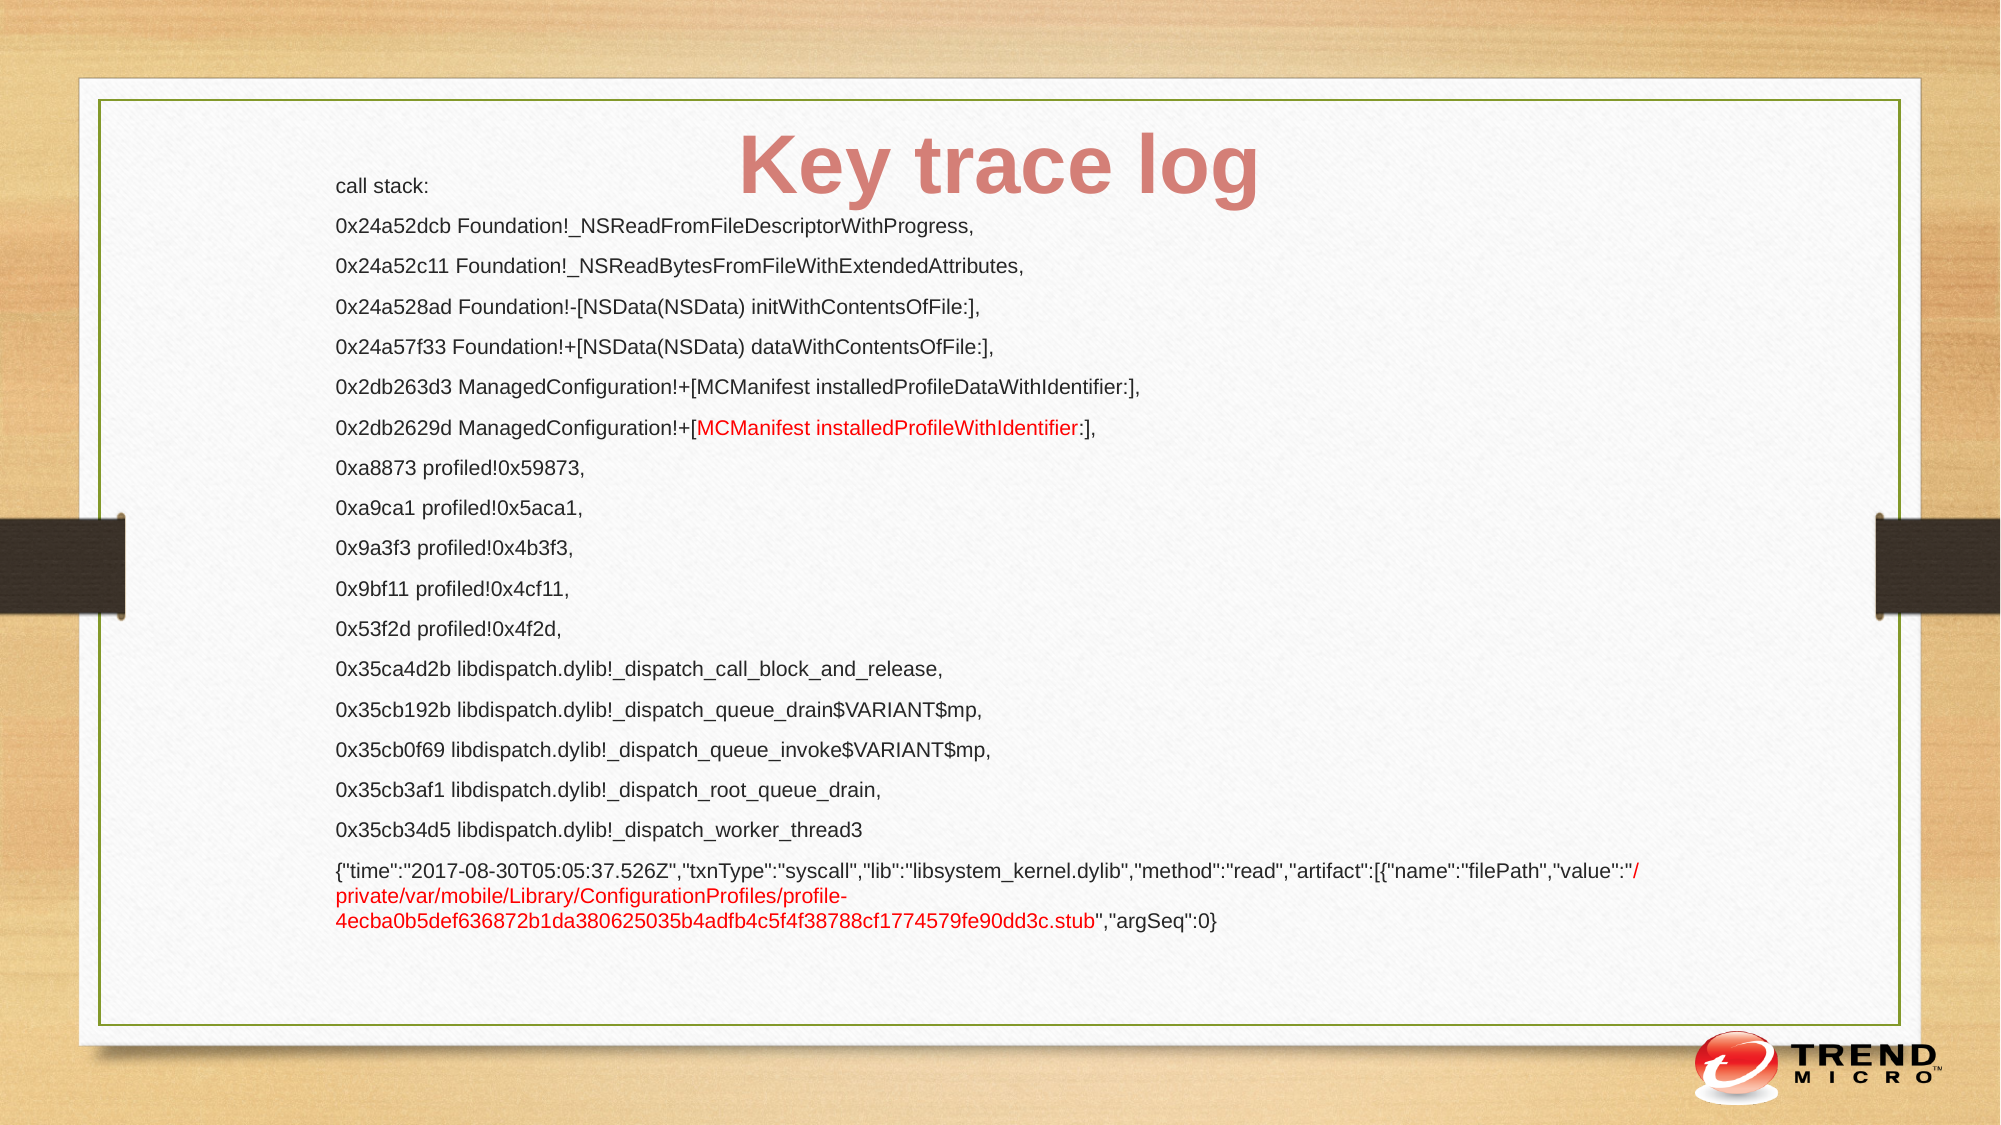

Key trace log
call stack:
0x24a52dcb Foundation!_NSReadFromFileDescriptorWithProgress,
0x24a52c11 Foundation!_NSReadBytesFromFileWithExtendedAttributes,
0x24a528ad Foundation!-[NSData(NSData) initWithContentsOfFile:],
0x24a57f33 Foundation!+[NSData(NSData) dataWithContentsOfFile:],
0x2db263d3 ManagedConfiguration!+[MCManifest installedProfileDataWithIdentifier:],
0x2db2629d ManagedConfiguration!+[MCManifest installedProfileWithIdentifier:],
0xa8873 profiled!0x59873,
0xa9ca1 profiled!0x5aca1,
0x9a3f3 profiled!0x4b3f3,
0x9bf11 profiled!0x4cf11,
0x53f2d profiled!0x4f2d,
0x35ca4d2b libdispatch.dylib!_dispatch_call_block_and_release,
0x35cb192b libdispatch.dylib!_dispatch_queue_drain$VARIANT$mp,
0x35cb0f69 libdispatch.dylib!_dispatch_queue_invoke$VARIANT$mp,
0x35cb3af1 libdispatch.dylib!_dispatch_root_queue_drain,
0x35cb34d5 libdispatch.dylib!_dispatch_worker_thread3
{"time":"2017-08-30T05:05:37.526Z","txnType":"syscall","lib":"libsystem_kernel.dylib","method":"read","artifact":[{"name":"filePath","value":"/private/var/mobile/Library/ConfigurationProfiles/profile-4ecba0b5def636872b1da380625035b4adfb4c5f4f38788cf1774579fe90dd3c.stub","argSeq":0}